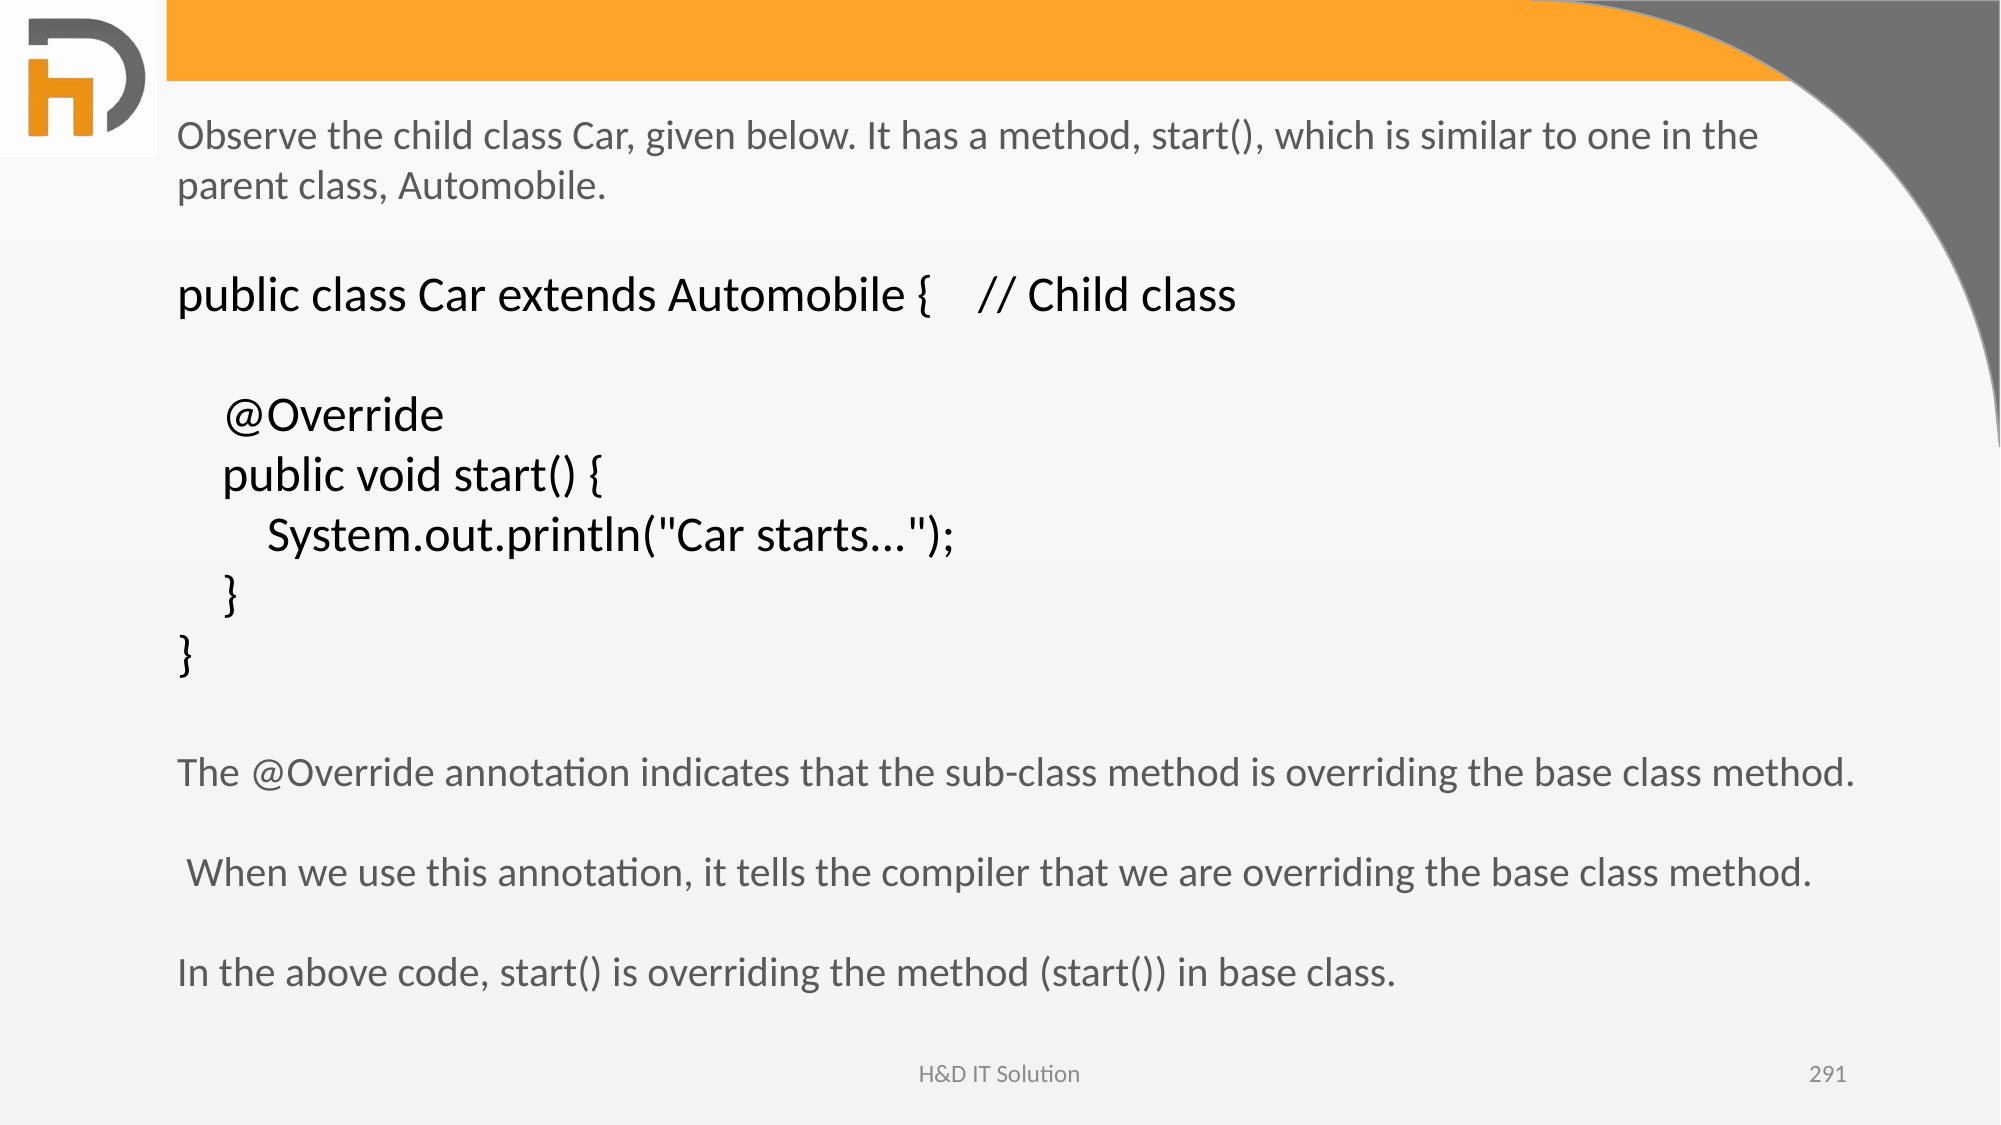

Observe the child class Car, given below. It has a method, start(), which is similar to one in the parent class, Automobile.
public class Car extends Automobile {    // Child class

    @Override
    public void start() {
        System.out.println("Car starts...");
    }
}
The @Override annotation indicates that the sub-class method is overriding the base class method.

 When we use this annotation, it tells the compiler that we are overriding the base class method.

In the above code, start() is overriding the method (start()) in base class.
H&D IT Solution
291